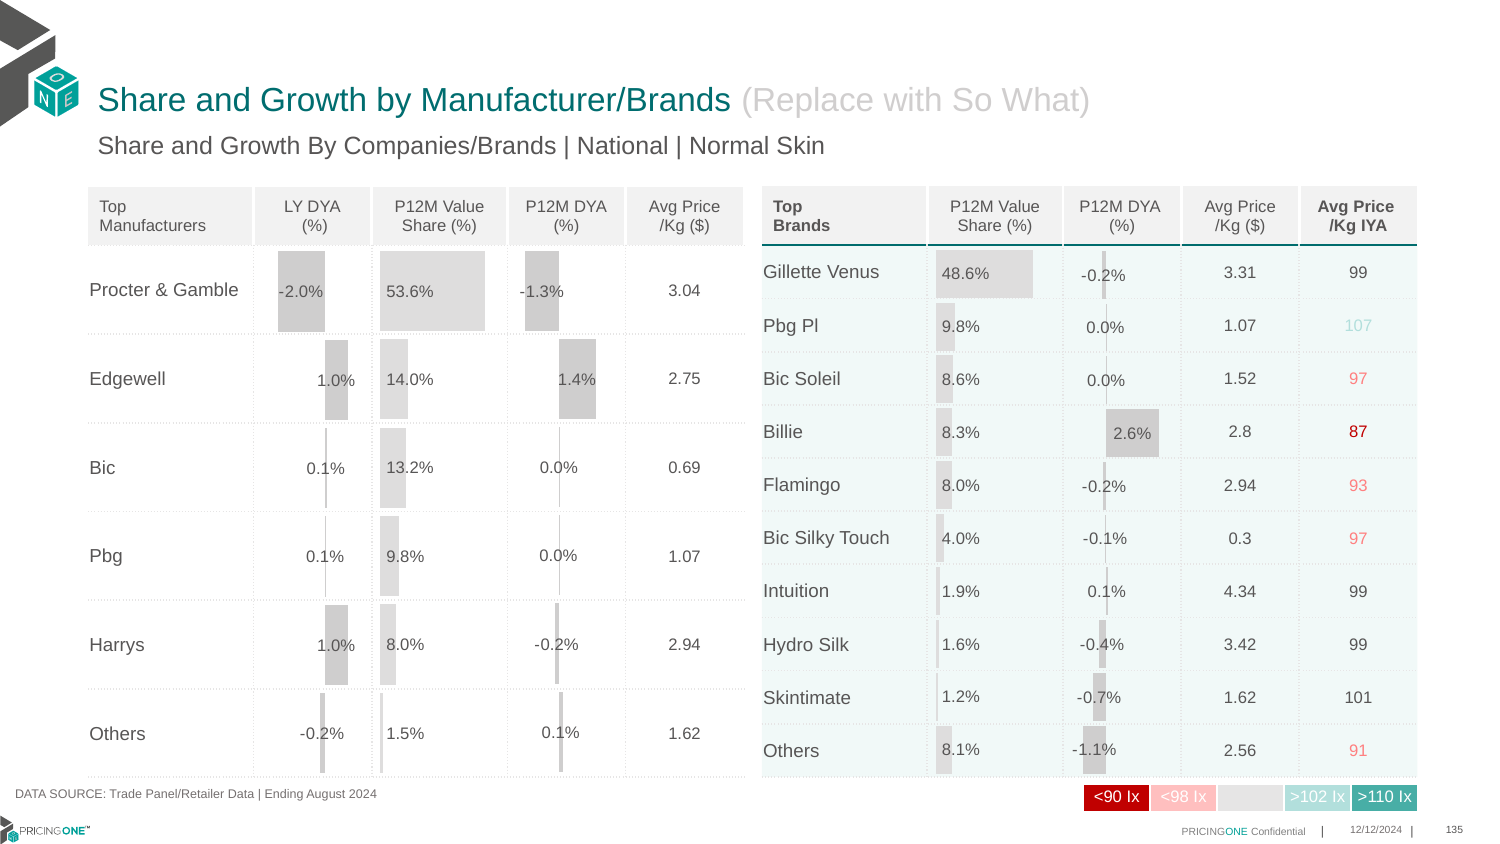

# Share and Growth by Manufacturer/Brands (Replace with So What)

Share and Growth By Companies/Brands | National | Normal Skin
| Top Brands | P12M Value Share (%) | P12M DYA (%) | Avg Price /Kg ($) | Avg Price /Kg IYA |
| --- | --- | --- | --- | --- |
| Gillette Venus |  |  | 3.31 | 99 |
| Pbg Pl |  |  | 1.07 | 107 |
| Bic Soleil |  |  | 1.52 | 97 |
| Billie |  |  | 2.8 | 87 |
| Flamingo |  |  | 2.94 | 93 |
| Bic Silky Touch |  |  | 0.3 | 97 |
| Intuition |  |  | 4.34 | 99 |
| Hydro Silk |  |  | 3.42 | 99 |
| Skintimate |  |  | 1.62 | 101 |
| Others |  |  | 2.56 | 91 |
| Top Manufacturers | LY DYA (%) | P12M Value Share (%) | P12M DYA (%) | Avg Price /Kg ($) |
| --- | --- | --- | --- | --- |
| Procter & Gamble |  |  |  | 3.04 |
| Edgewell |  |  |  | 2.75 |
| Bic |  |  |  | 0.69 |
| Pbg |  |  |  | 1.07 |
| Harrys |  |  |  | 2.94 |
| Others |  |  |  | 1.62 |

### Chart

| Category | Share DYA P12M |
|---|---|
| None | -0.013012283678846215 |

### Chart

| Category | Value Share P12M |
|---|---|
| None | 0.5361249082929401 |

### Chart

| Category | Share DYA LY |
|---|---|
| None | -0.01993068828146438 |

### Chart

| Category | Value Share |
|---|---|
| None | 0.4858164829228145 |

### Chart

| Category | Share DYA |
|---|---|
| None | -0.0023484418258890027 |
DATA SOURCE: Trade Panel/Retailer Data | Ending August 2024
| <90 Ix | <98 Ix |  | >102 Ix | >110 Ix |
| --- | --- | --- | --- | --- |

12/12/2024
135